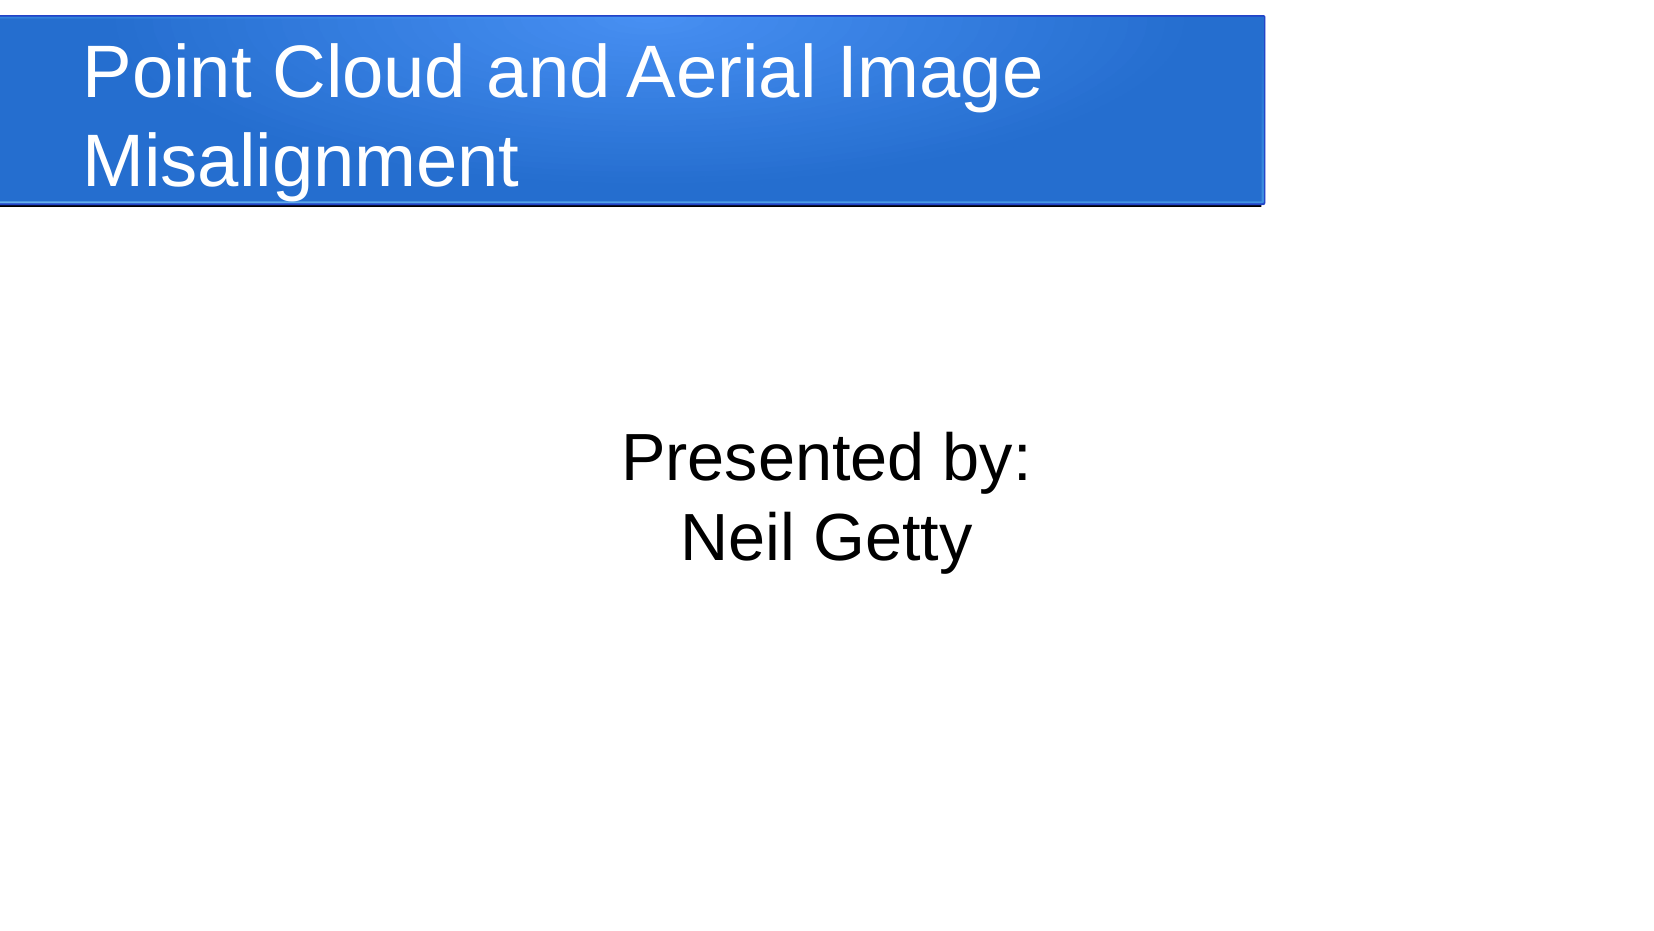

Point Cloud and Aerial Image Misalignment
Presented by:
Neil Getty